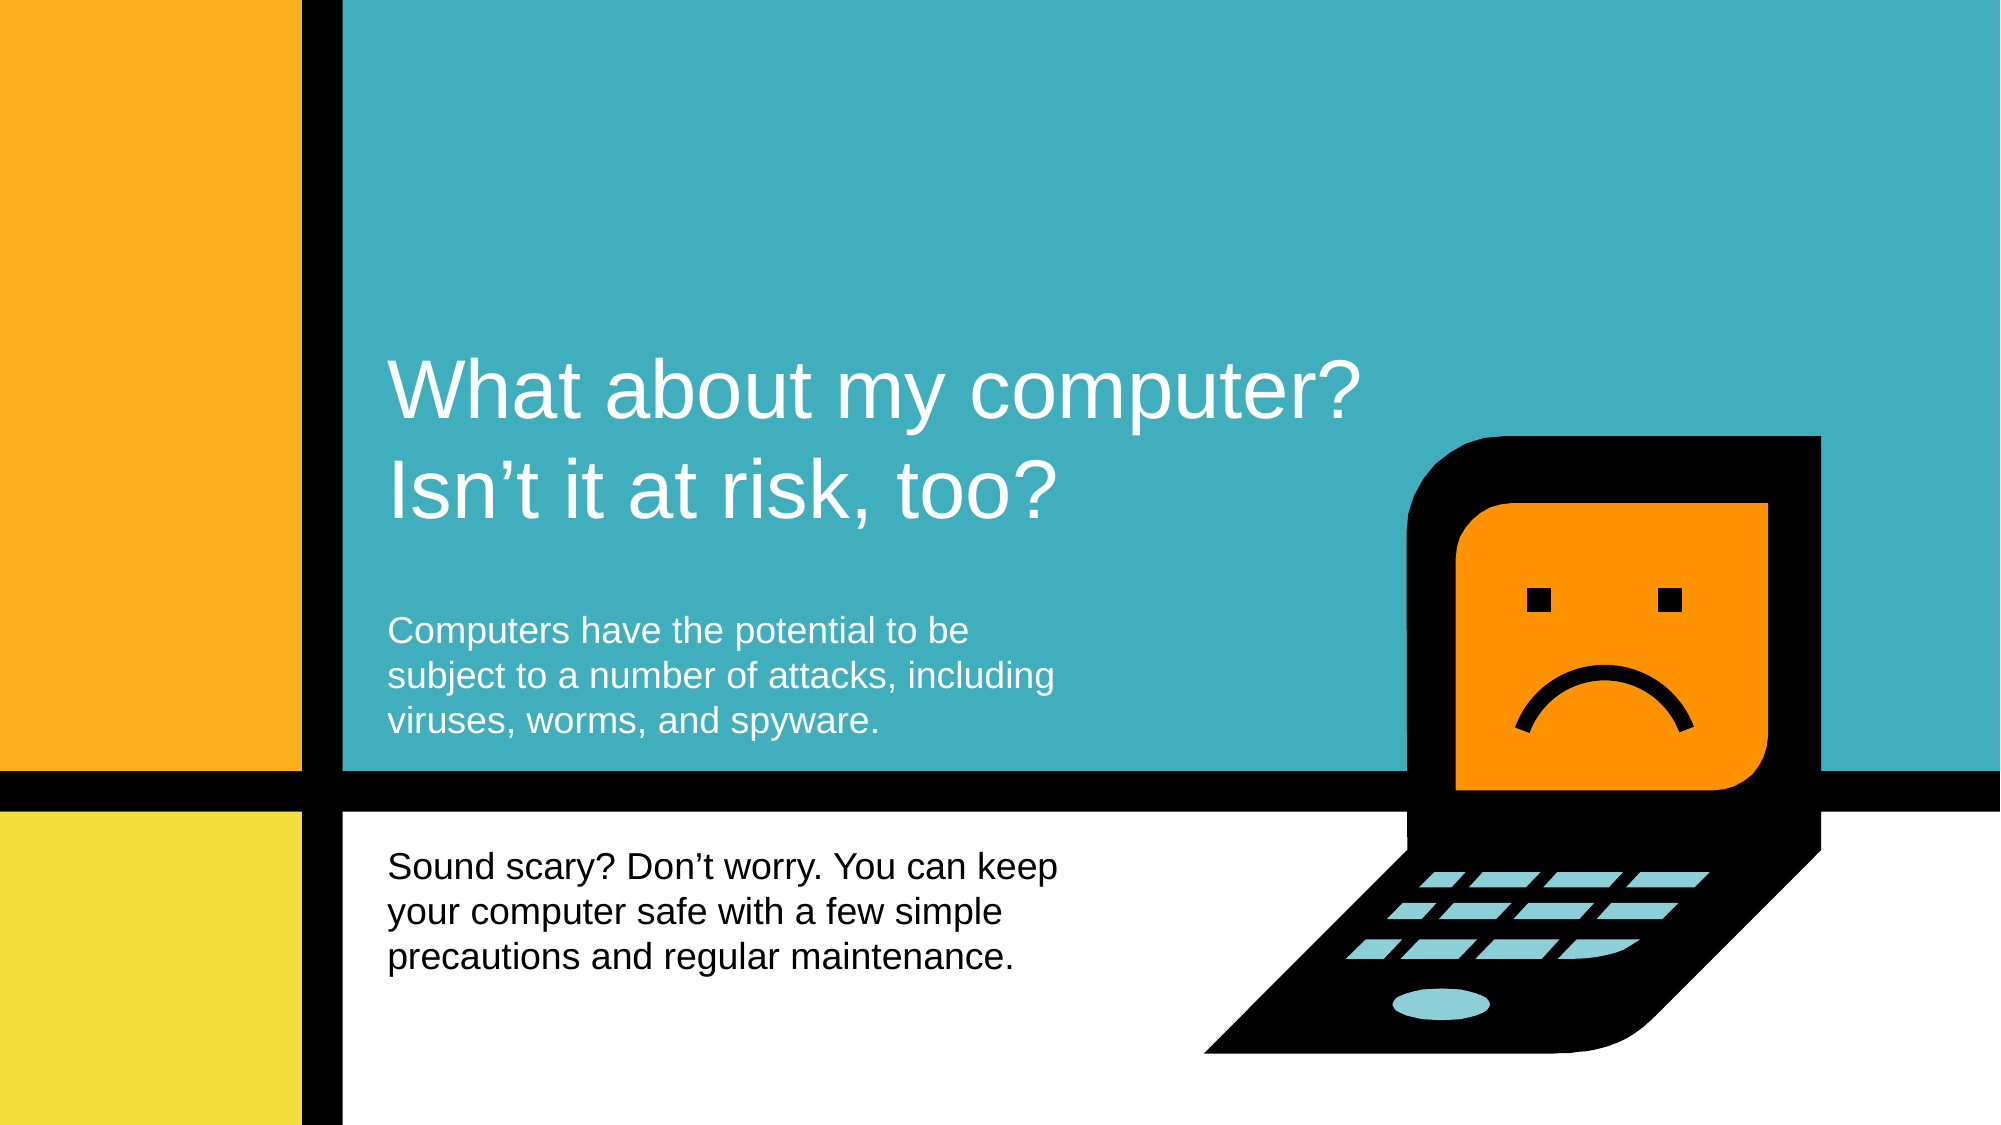

What about my computer?
Isn’t it at risk, too?

Computers have the potential to be subject to a number of attacks, including viruses, worms, and spyware.

Sound scary? Don’t worry. You can keep your computer safe with a few simple precautions and regular maintenance.